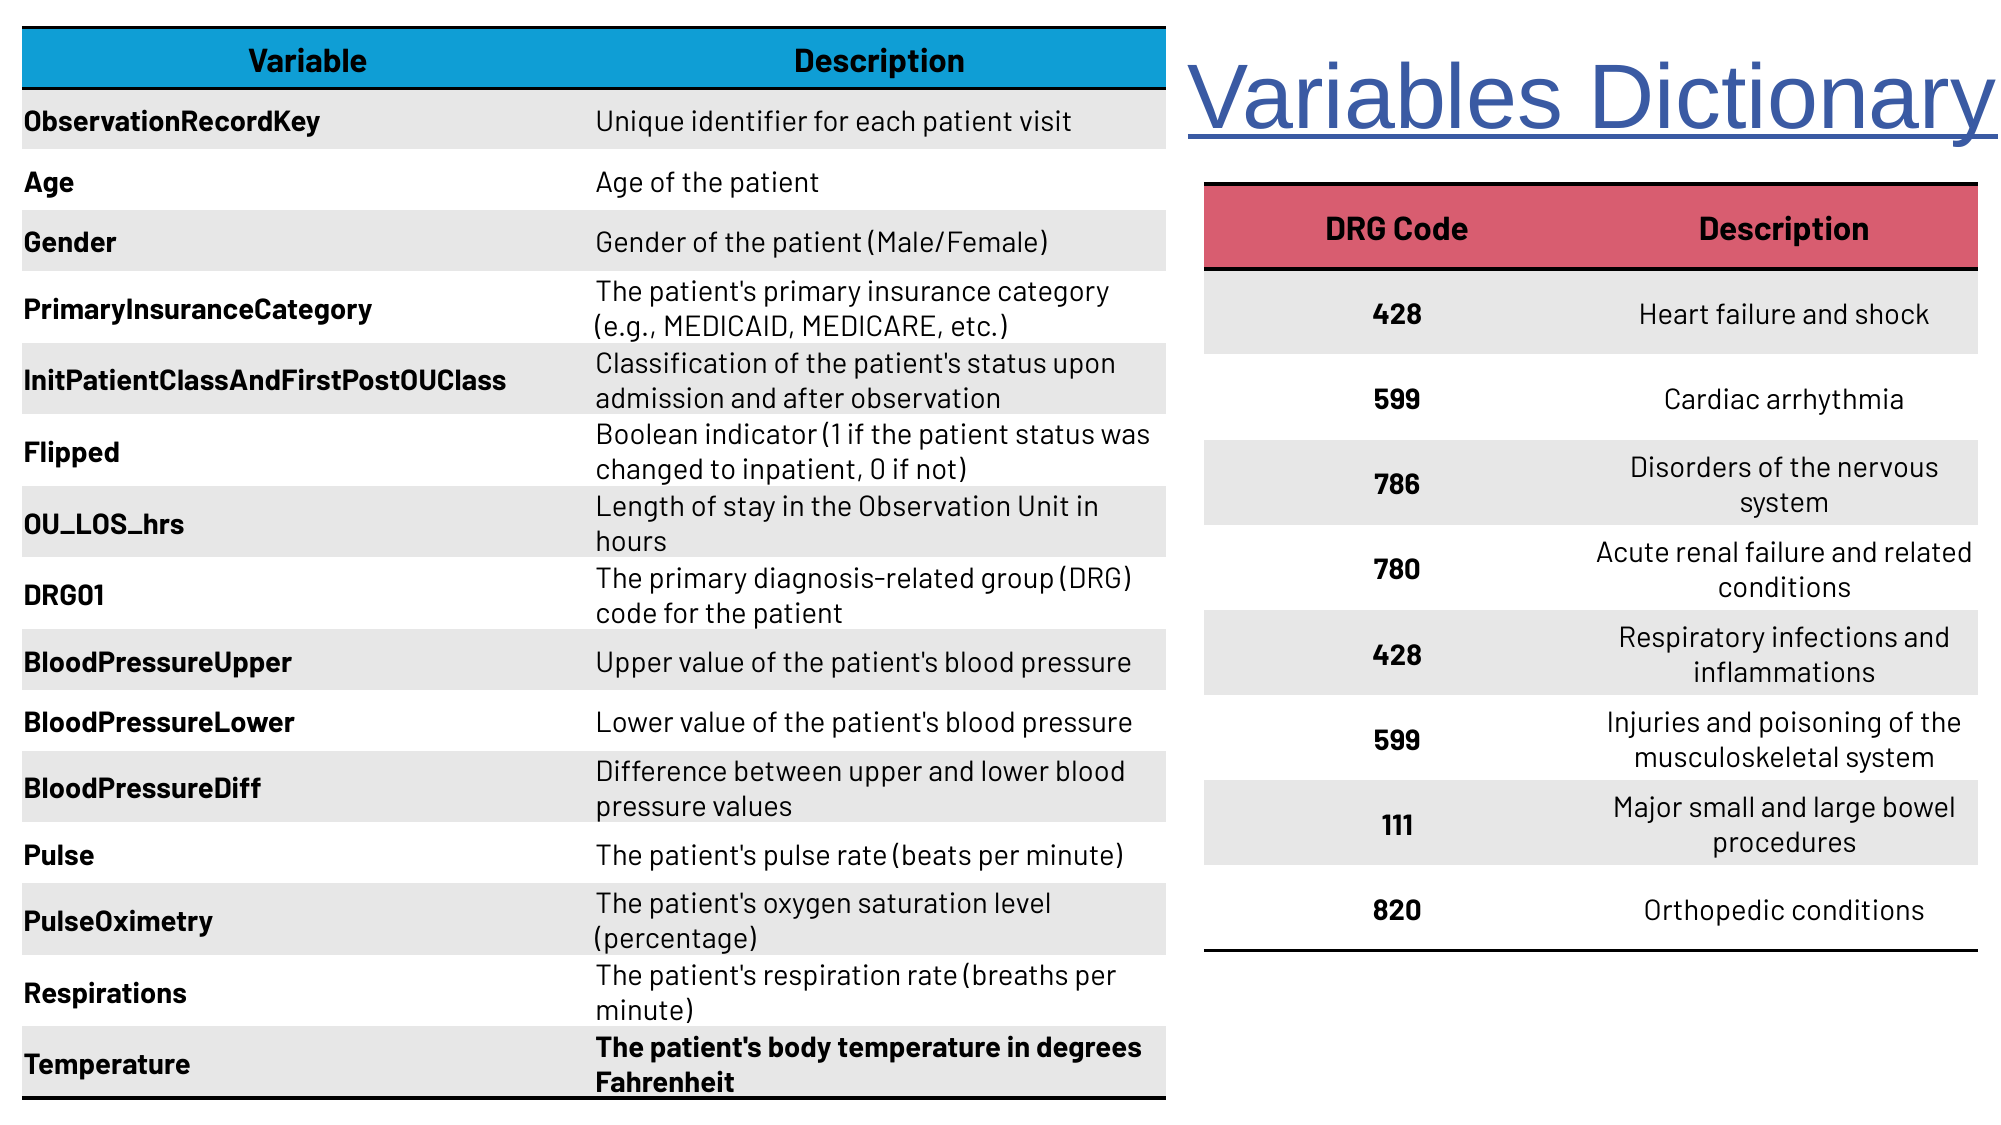

Variables Dictionary
| Variable | Description |
| --- | --- |
| ObservationRecordKey | Unique identifier for each patient visit |
| Age | Age of the patient |
| Gender | Gender of the patient (Male/Female) |
| PrimaryInsuranceCategory | The patient's primary insurance category (e.g., MEDICAID, MEDICARE, etc.) |
| InitPatientClassAndFirstPostOUClass | Classification of the patient's status upon admission and after observation |
| Flipped | Boolean indicator (1 if the patient status was changed to inpatient, 0 if not) |
| OU\_LOS\_hrs | Length of stay in the Observation Unit in hours |
| DRG01 | The primary diagnosis-related group (DRG) code for the patient |
| BloodPressureUpper | Upper value of the patient's blood pressure |
| BloodPressureLower | Lower value of the patient's blood pressure |
| BloodPressureDiff | Difference between upper and lower blood pressure values |
| Pulse | The patient's pulse rate (beats per minute) |
| PulseOximetry | The patient's oxygen saturation level (percentage) |
| Respirations | The patient's respiration rate (breaths per minute) |
| Temperature | The patient's body temperature in degrees Fahrenheit |
| DRG Code | Description |
| --- | --- |
| 428 | Heart failure and shock |
| 599 | Cardiac arrhythmia |
| 786 | Disorders of the nervous system |
| 780 | Acute renal failure and related conditions |
| 428 | Respiratory infections and inflammations |
| 599 | Injuries and poisoning of the musculoskeletal system |
| 111 | Major small and large bowel procedures |
| 820 | Orthopedic conditions |